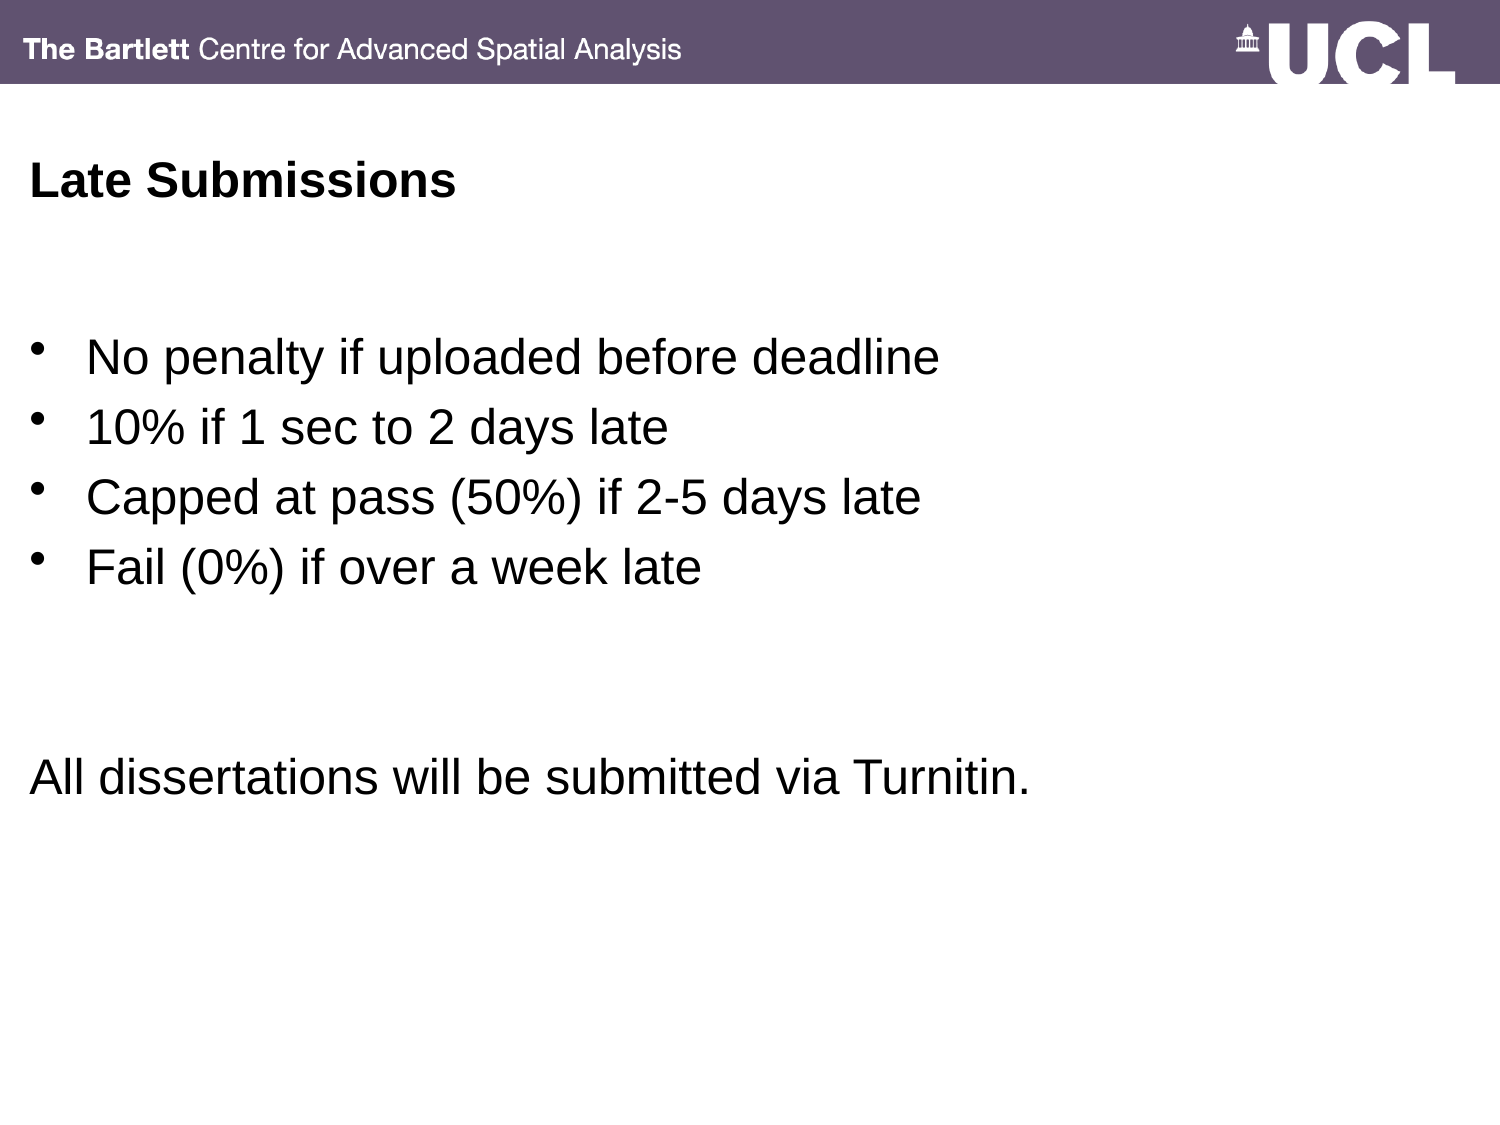

# Late Submissions
No penalty if uploaded before deadline
10% if 1 sec to 2 days late
Capped at pass (50%) if 2-5 days late
Fail (0%) if over a week late

All dissertations will be submitted via Turnitin.